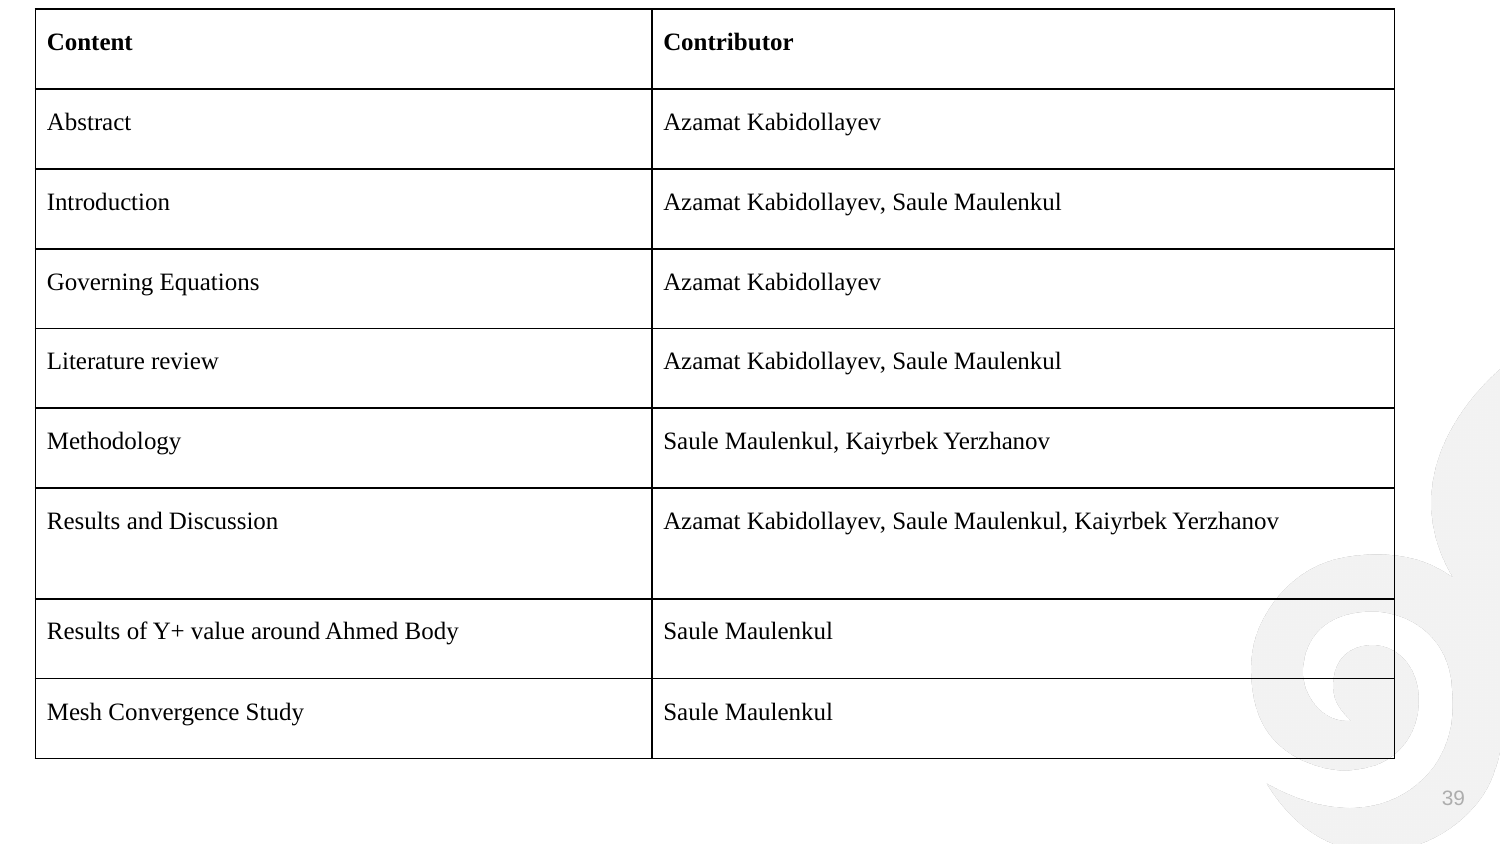

| Content | Contributor |
| --- | --- |
| Abstract | Azamat Kabidollayev |
| Introduction | Azamat Kabidollayev, Saule Maulenkul |
| Governing Equations | Azamat Kabidollayev |
| Literature review | Azamat Kabidollayev, Saule Maulenkul |
| Methodology | Saule Maulenkul, Kaiyrbek Yerzhanov |
| Results and Discussion | Azamat Kabidollayev, Saule Maulenkul, Kaiyrbek Yerzhanov |
| Results of Y+ value around Ahmed Body | Saule Maulenkul |
| Mesh Convergence Study | Saule Maulenkul |
39